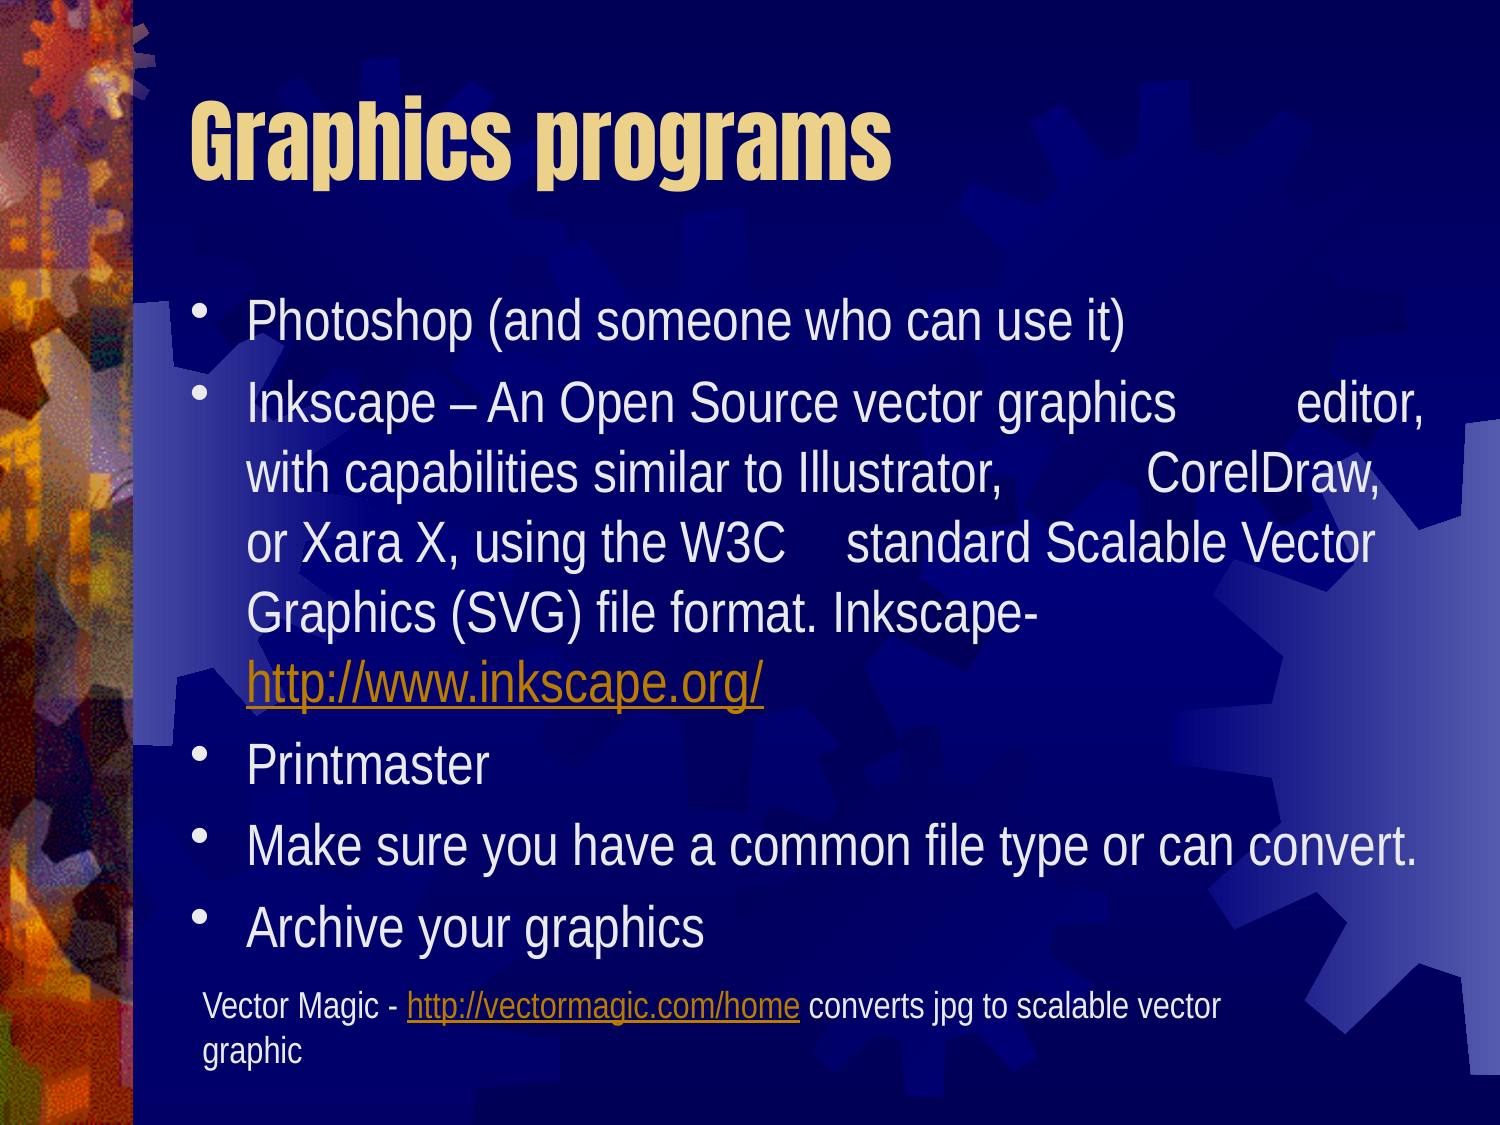

# Graphics programs
Photoshop (and someone who can use it)
Inkscape – An Open Source vector graphics 	editor, with capabilities similar to Illustrator, 	CorelDraw, or Xara X, using the W3C 	standard Scalable Vector Graphics (SVG) file format. Inkscape- http://www.inkscape.org/
Printmaster
Make sure you have a common file type or can convert.
Archive your graphics

Vector Magic - http://vectormagic.com/home converts jpg to scalable vector graphic